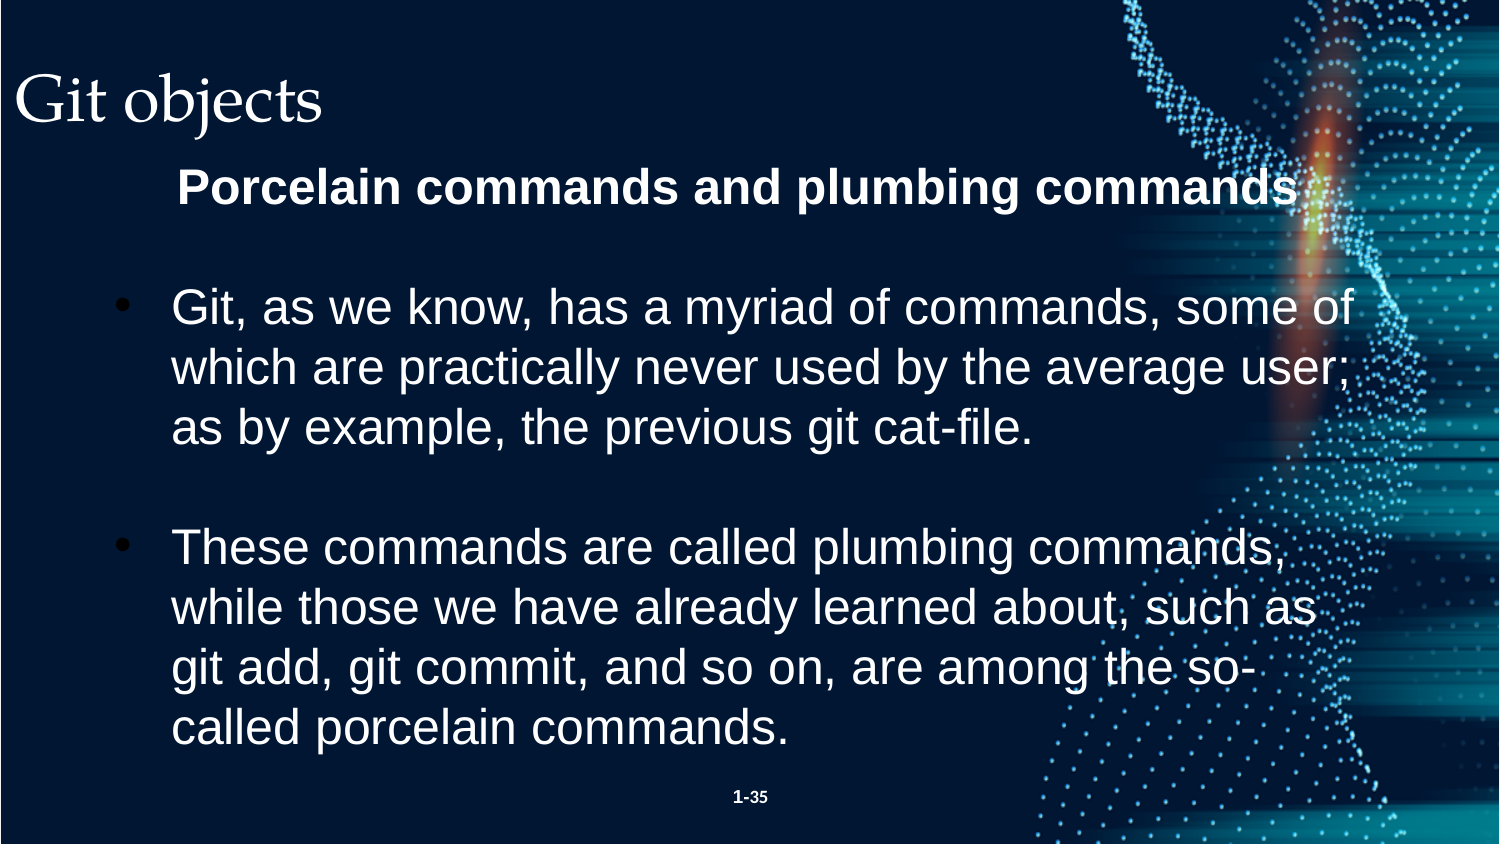

Git objects
Porcelain commands and plumbing commands

Git, as we know, has a myriad of commands, some of which are practically never used by the average user; as by example, the previous git cat-file.

These commands are called plumbing commands, while those we have already learned about, such as git add, git commit, and so on, are among the so-called porcelain commands.
1-35